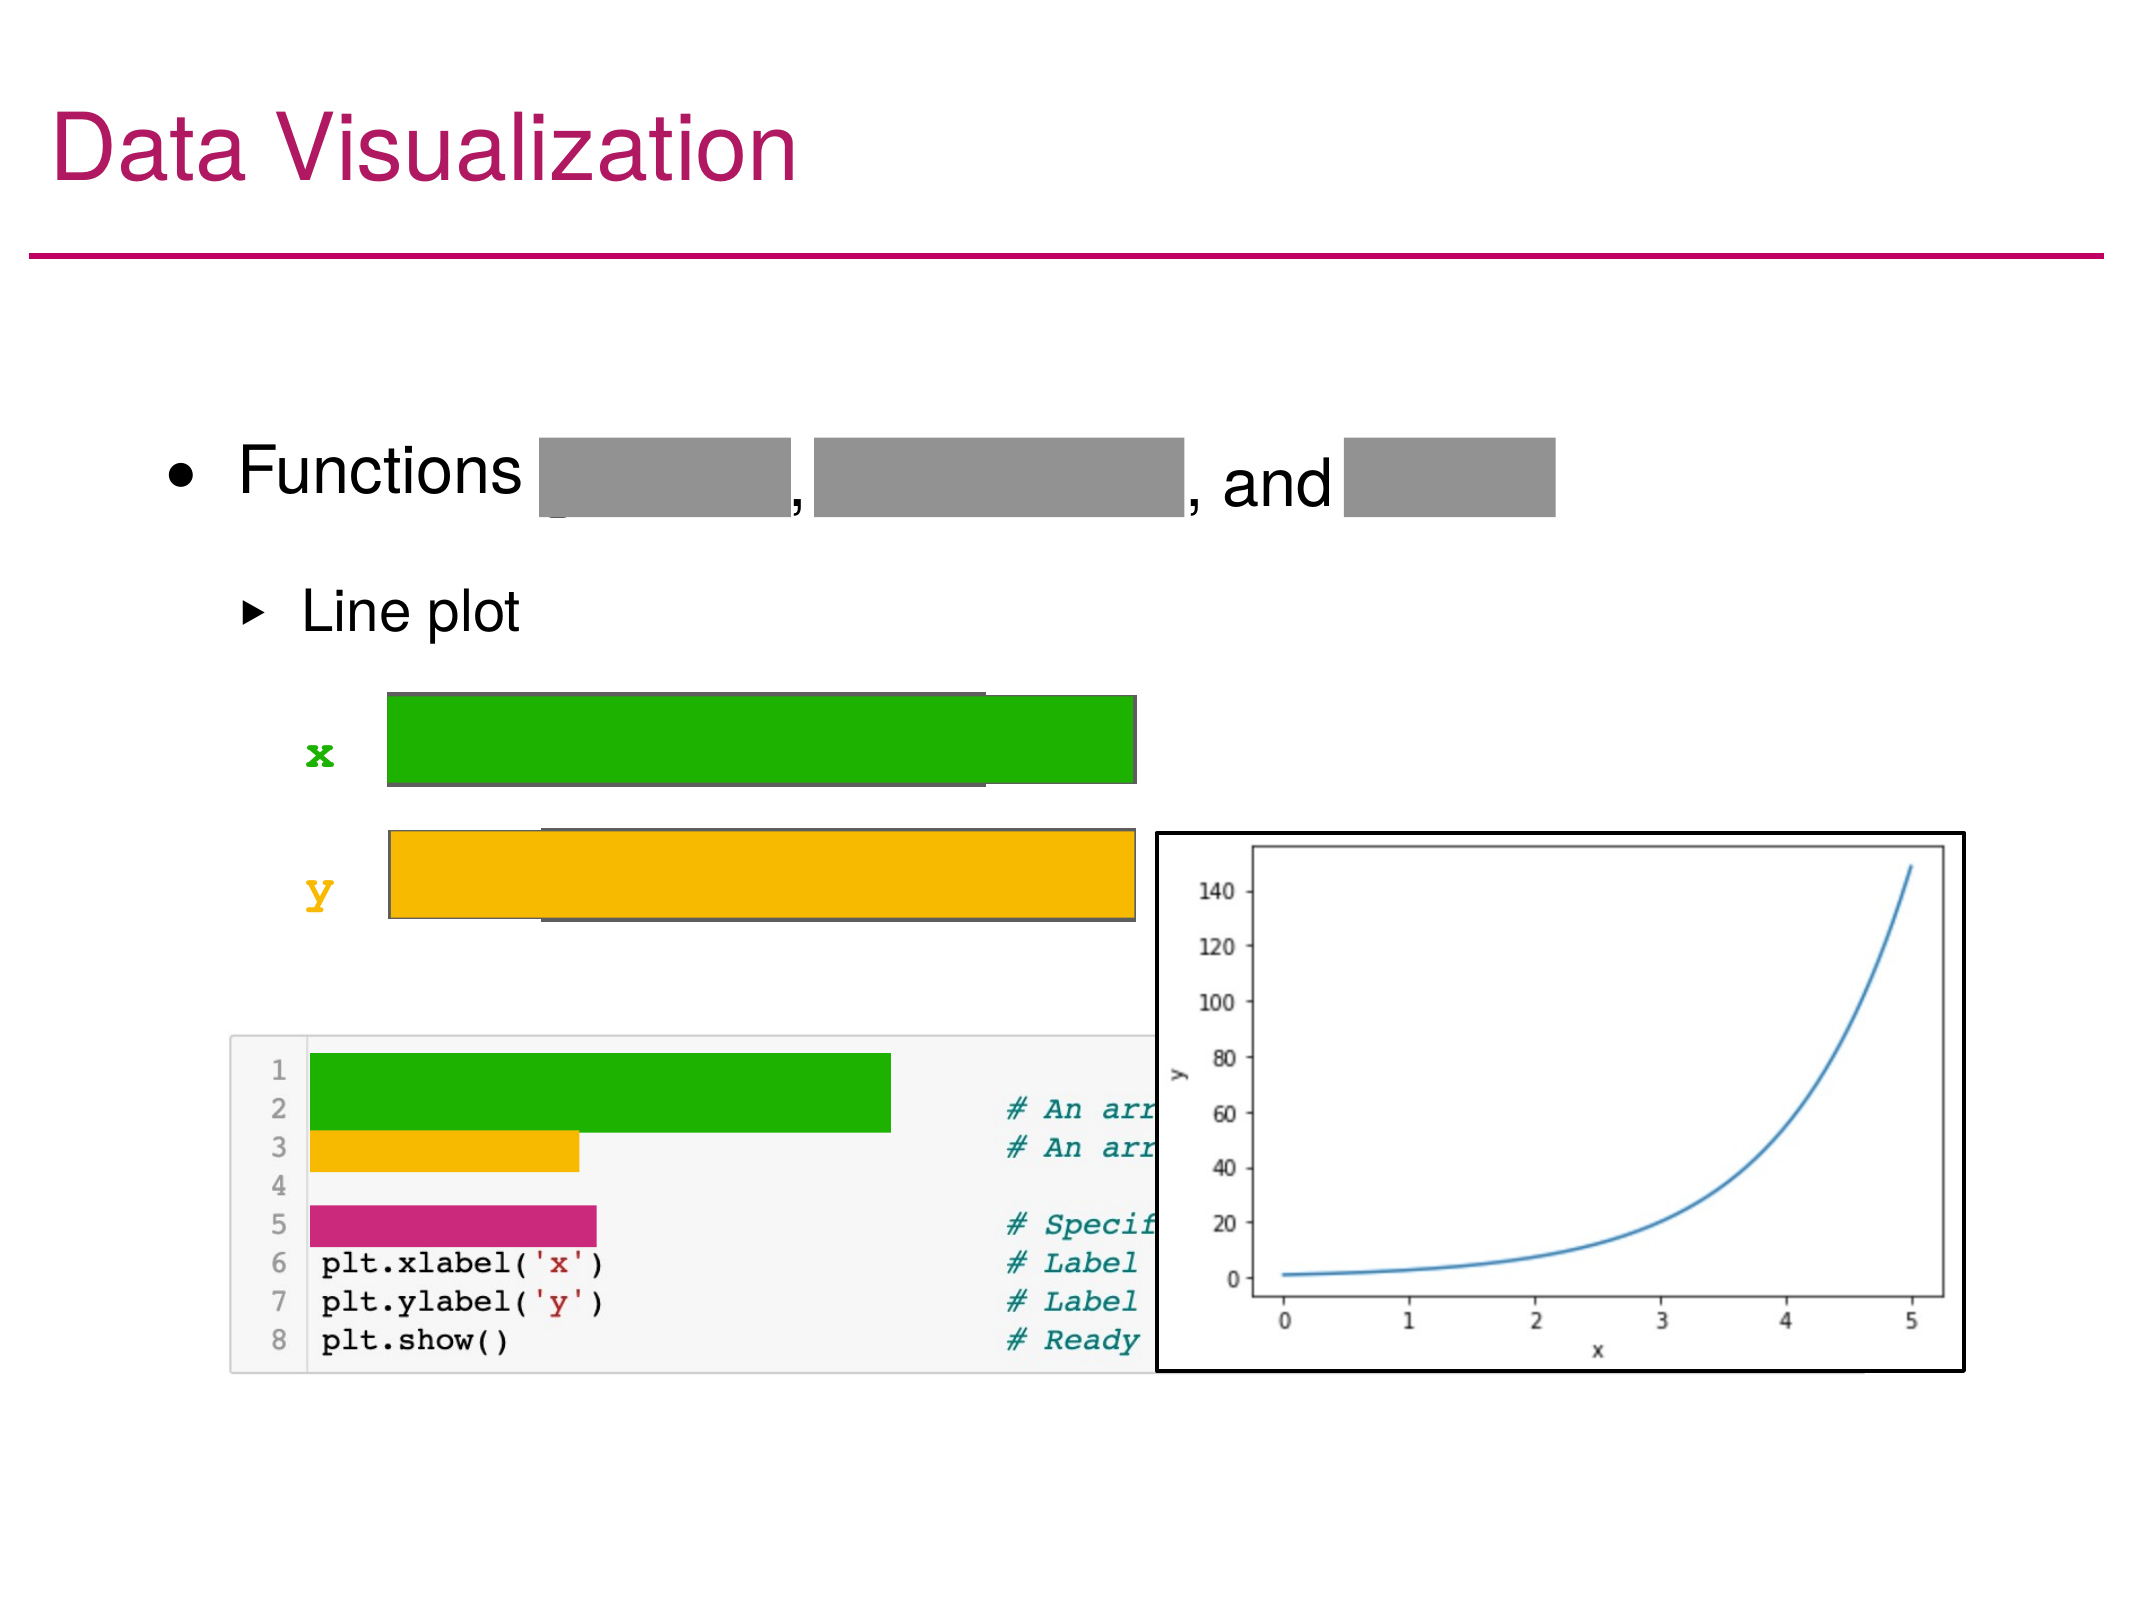

# Data Visualization

Functions
Line plot
plot()

scatter()

bar()

,
, and

0	0.01	0.02	…	5

x

exp(0)	exp(0.01)	exp(0.02)	…	exp(5)

y